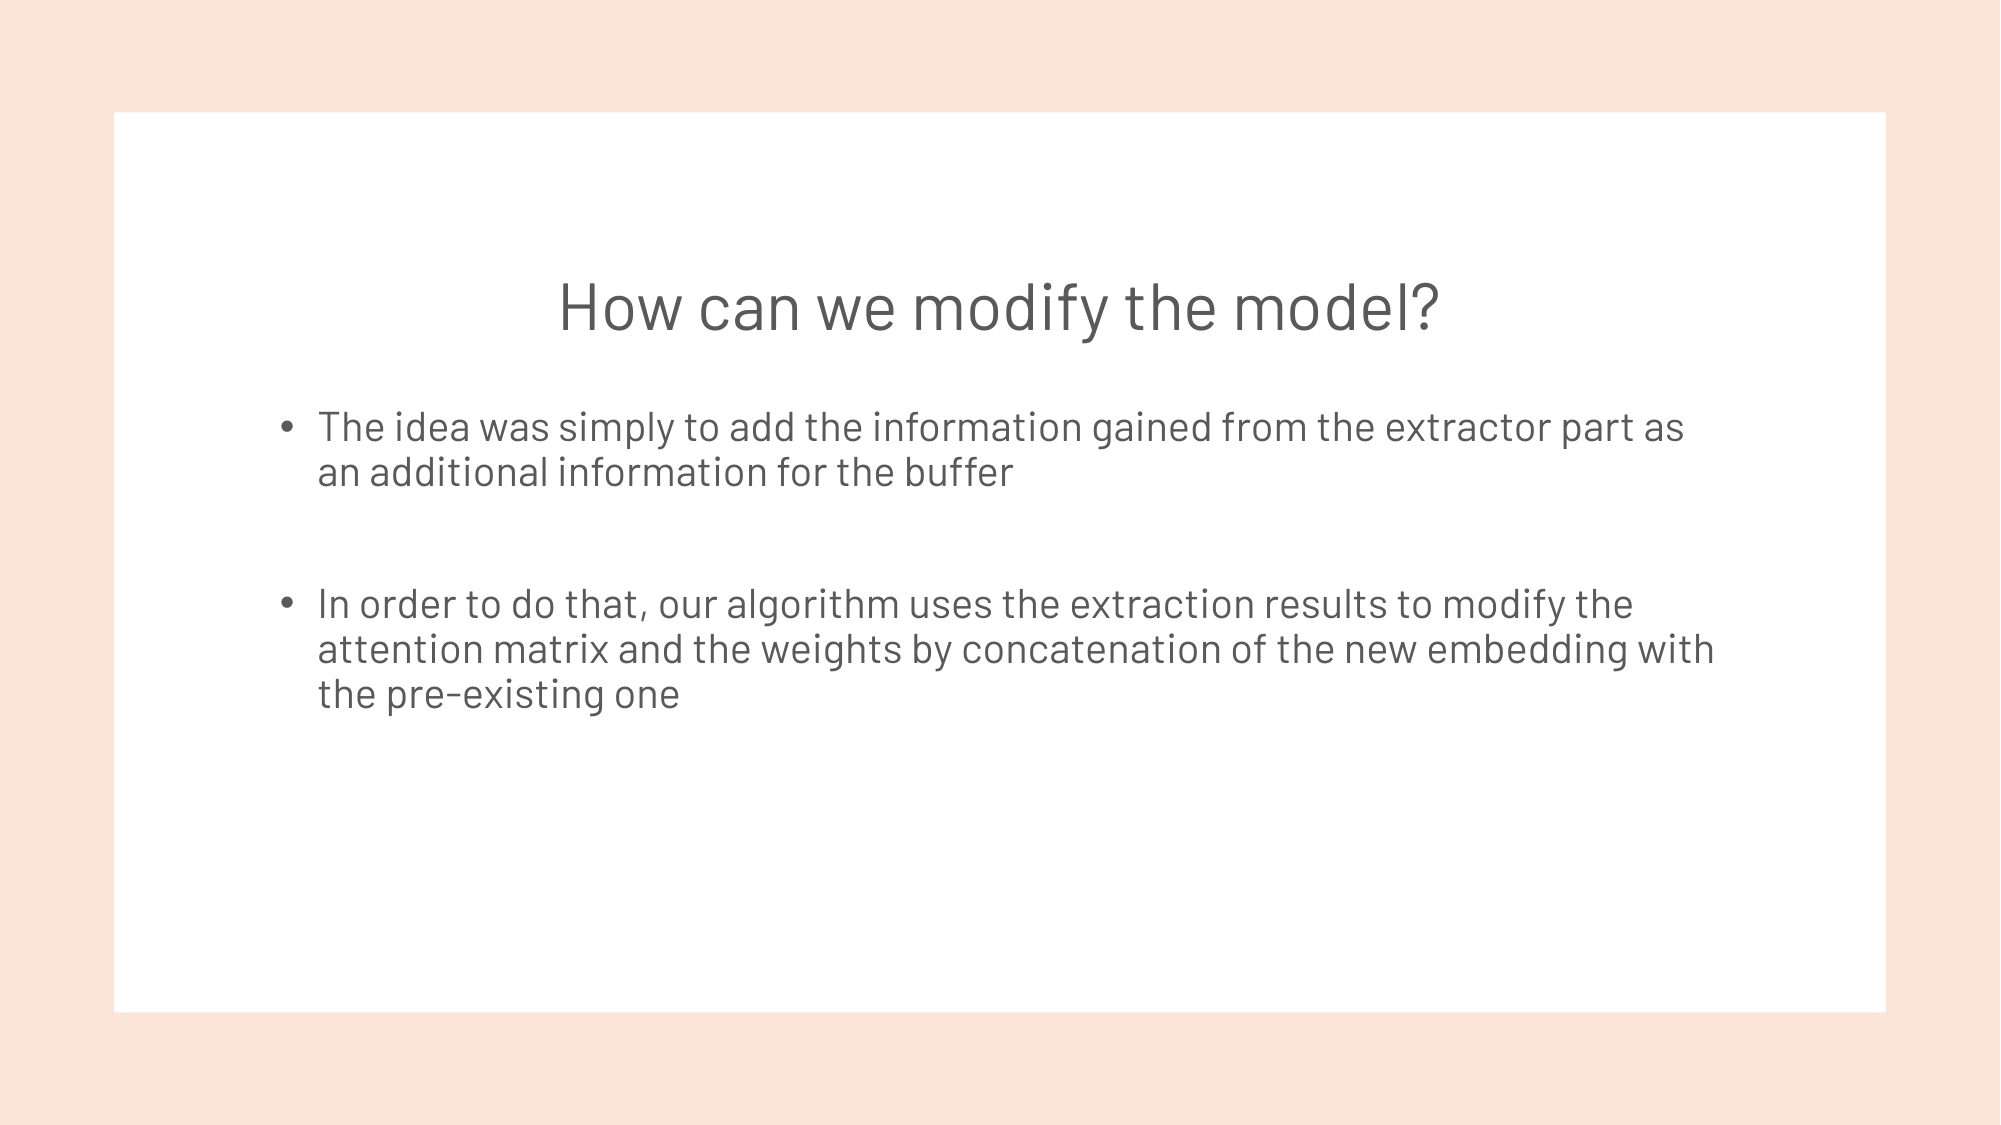

# How can we modify the model?
The idea was simply to add the information gained from the extractor part as an additional information for the buffer

In order to do that, our algorithm uses the extraction results to modify the attention matrix and the weights by concatenation of the new embedding with the pre-existing one
21